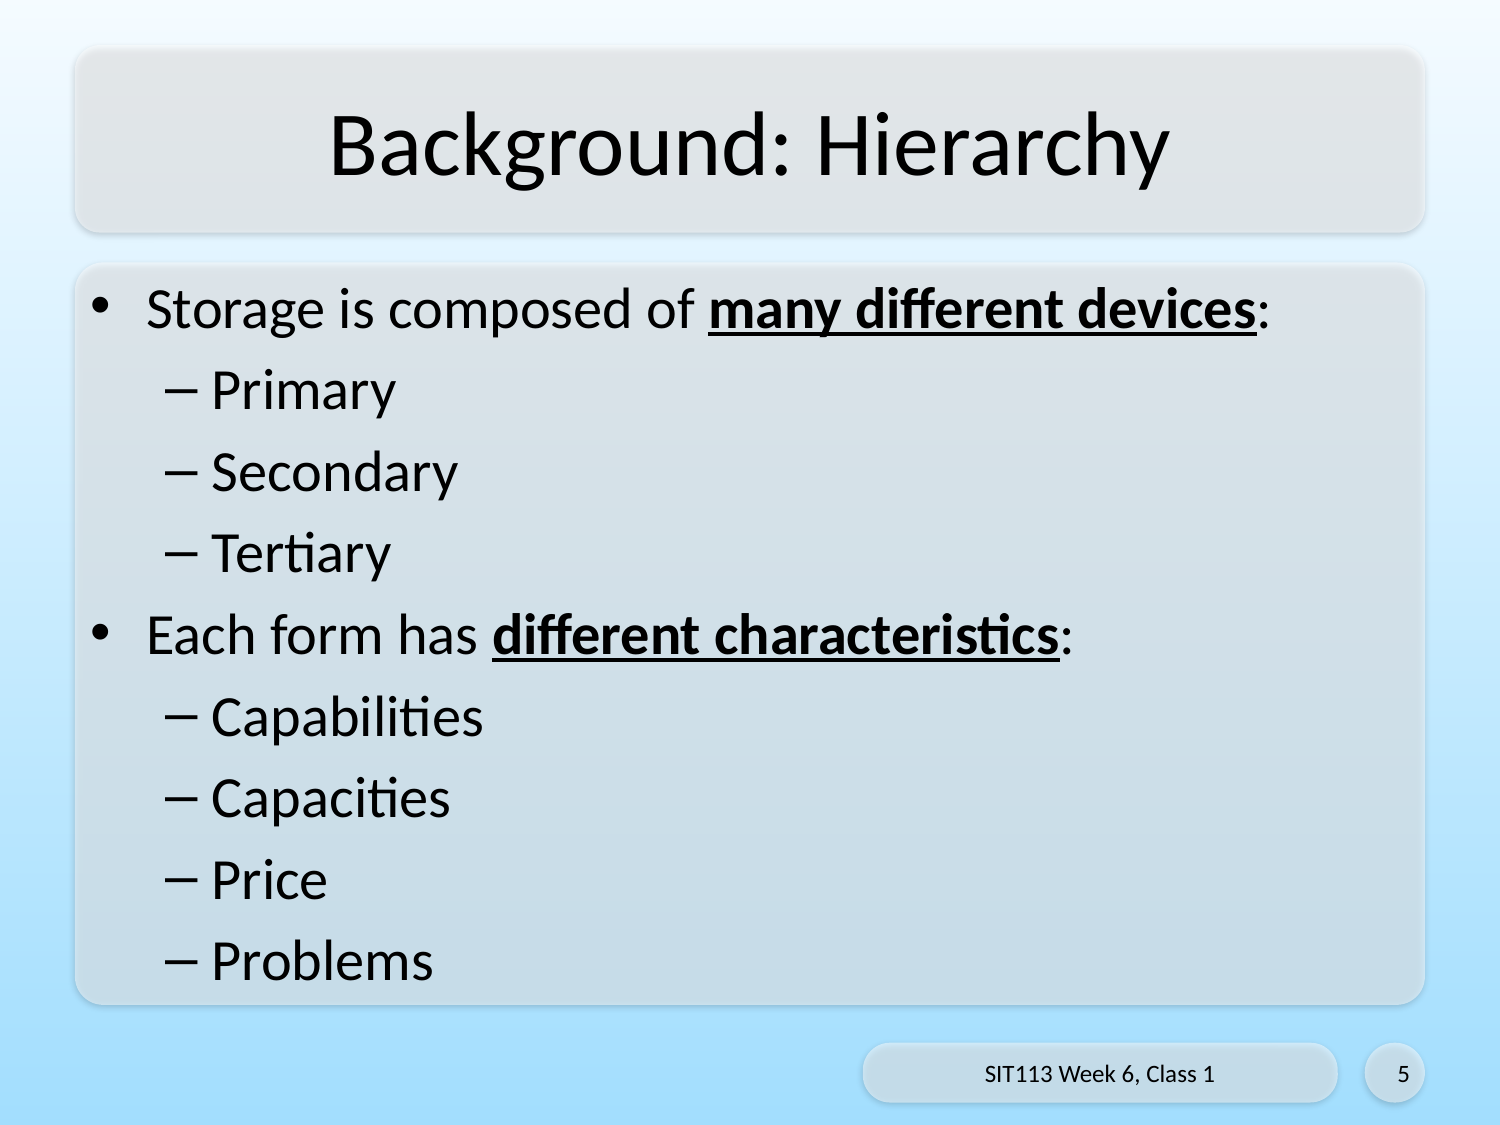

# Background: Hierarchy
Storage is composed of many different devices:
Primary
Secondary
Tertiary
Each form has different characteristics:
Capabilities
Capacities
Price
Problems
SIT113 Week 6, Class 1
5